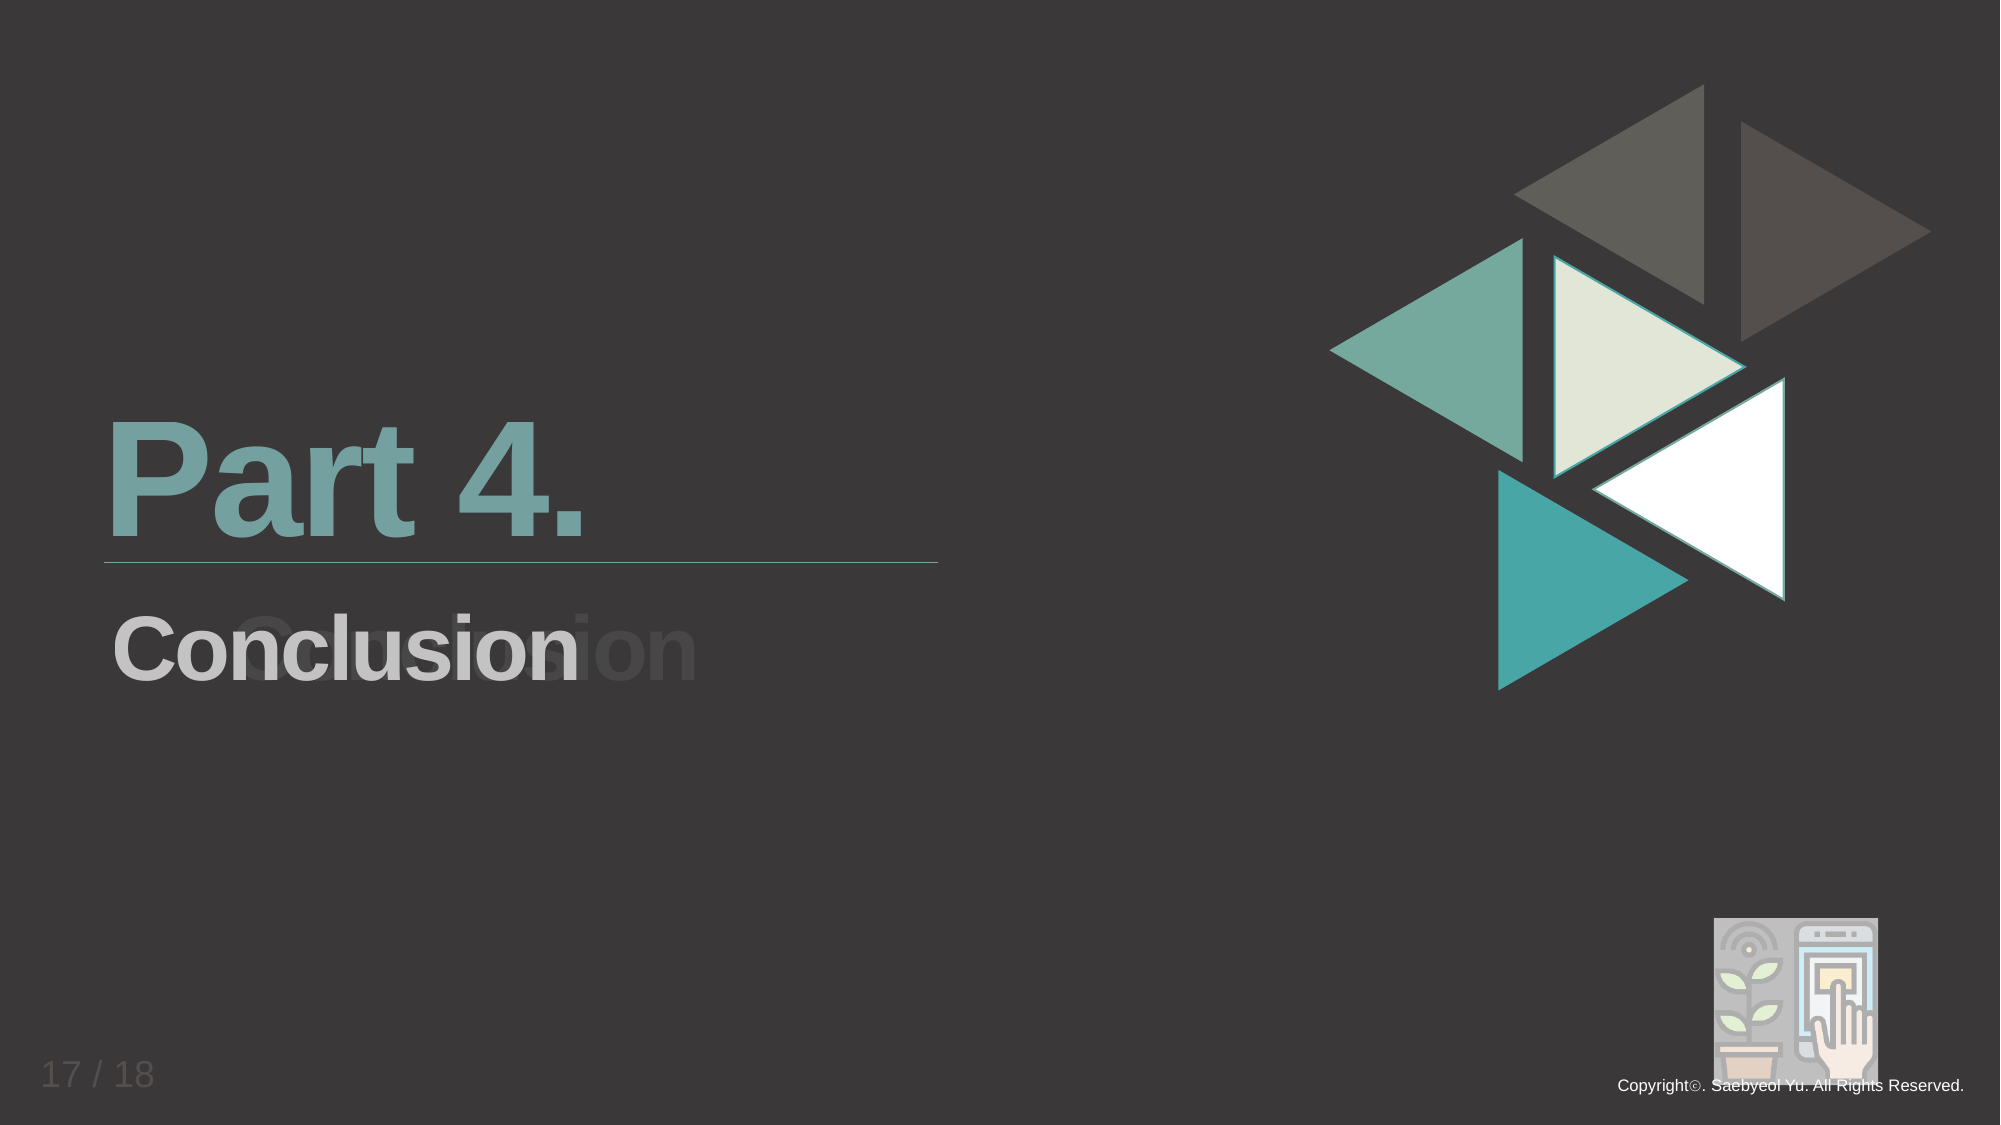

Part 4.
Conclusion
Conclusion
Copyrightⓒ. Saebyeol Yu. All Rights Reserved.